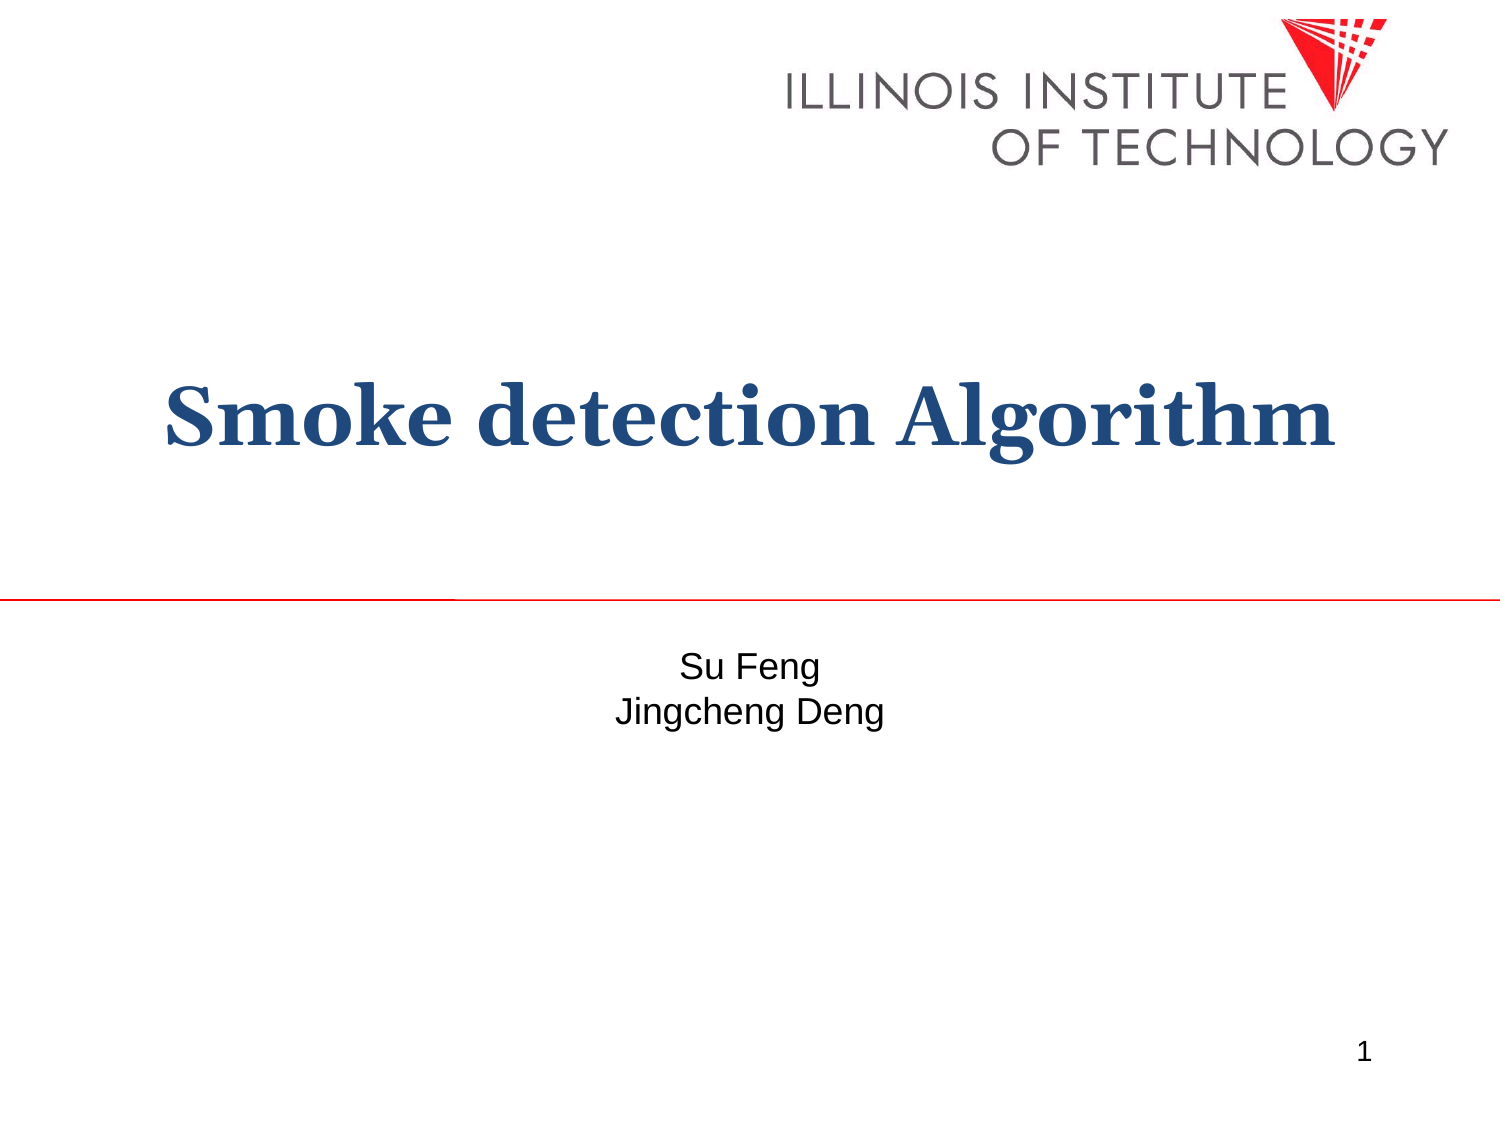

# Smoke detection Algorithm
Su Feng
Jingcheng Deng
1